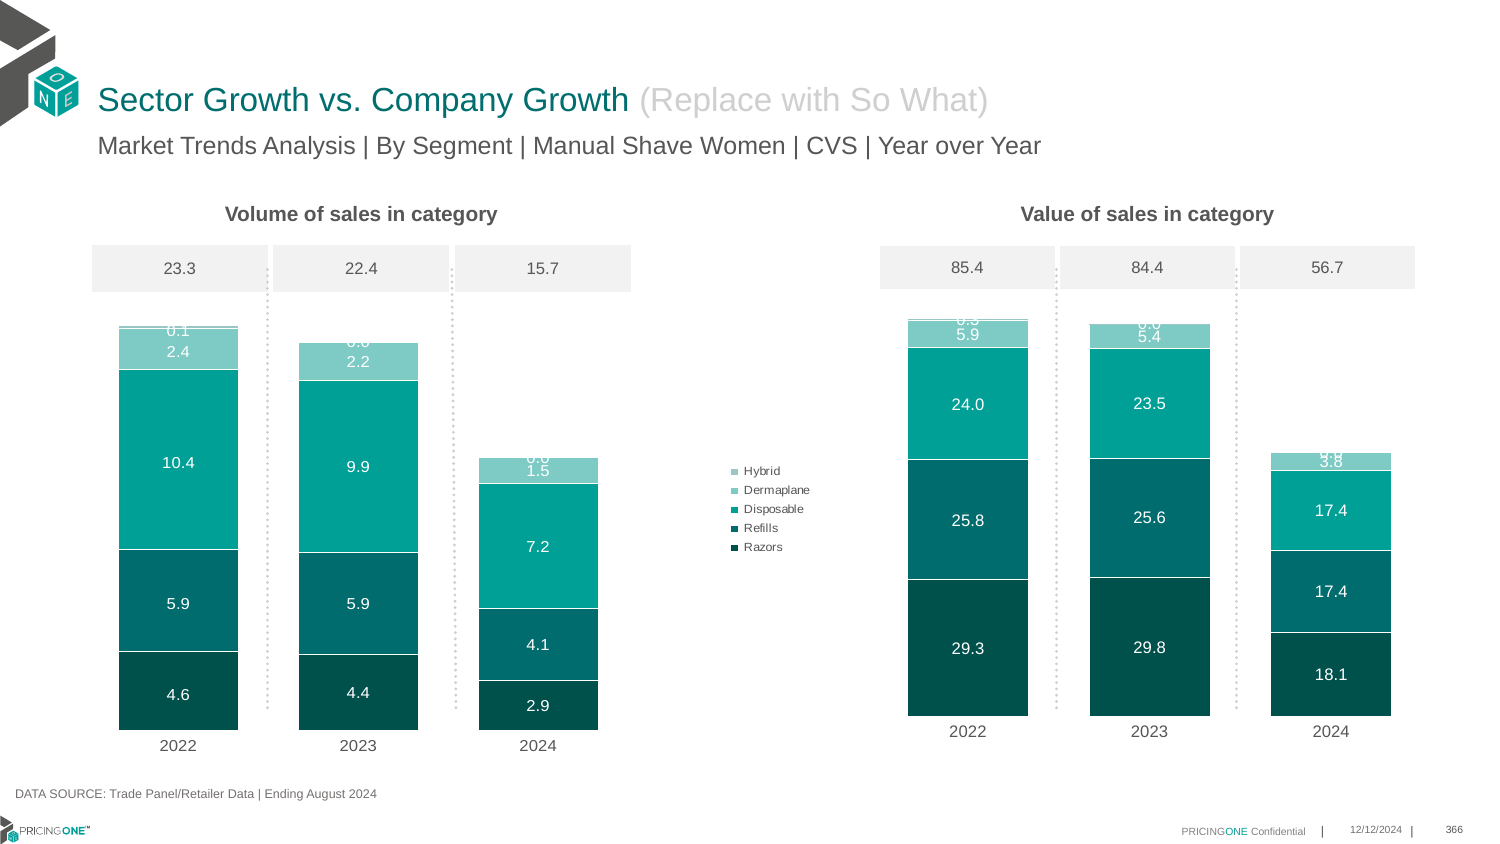

# Sector Growth vs. Company Growth (Replace with So What)
Market Trends Analysis | By Segment | Manual Shave Women | CVS | Year over Year
| Value of sales in category |  |  |
| --- | --- | --- |
| 85.4 | 84.4 | 56.7 |
| Volume of sales in category |  |  |
| --- | --- | --- |
| 23.3 | 22.4 | 15.7 |

### Chart

| Category | Razors | Refills | Disposable | Dermaplane | Hybrid |
|---|---|---|---|---|---|
| 2022 | 29.331474 | 25.761191 | 24.041487 | 5.926348 | 0.299962 |
| 2023 | 29.809455 | 25.625679 | 23.548879 | 5.36483 | 0.028349 |
| 2024 | 18.067926 | 17.425764 | 17.397178 | 3.829651 | 4.3e-05 |

### Chart

| Category | Razors | Refills | Disposable | Dermaplane | Hybrid |
|---|---|---|---|---|---|
| 2022 | 4.551512 | 5.868324 | 10.395502 | 2.384464 | 0.136211 |
| 2023 | 4.422557 | 5.852144 | 9.931166 | 2.195131 | 0.012511 |
| 2024 | 2.881594 | 4.14158 | 7.215753 | 1.488377 | 4.4e-05 |
DATA SOURCE: Trade Panel/Retailer Data | Ending August 2024

12/12/2024
366